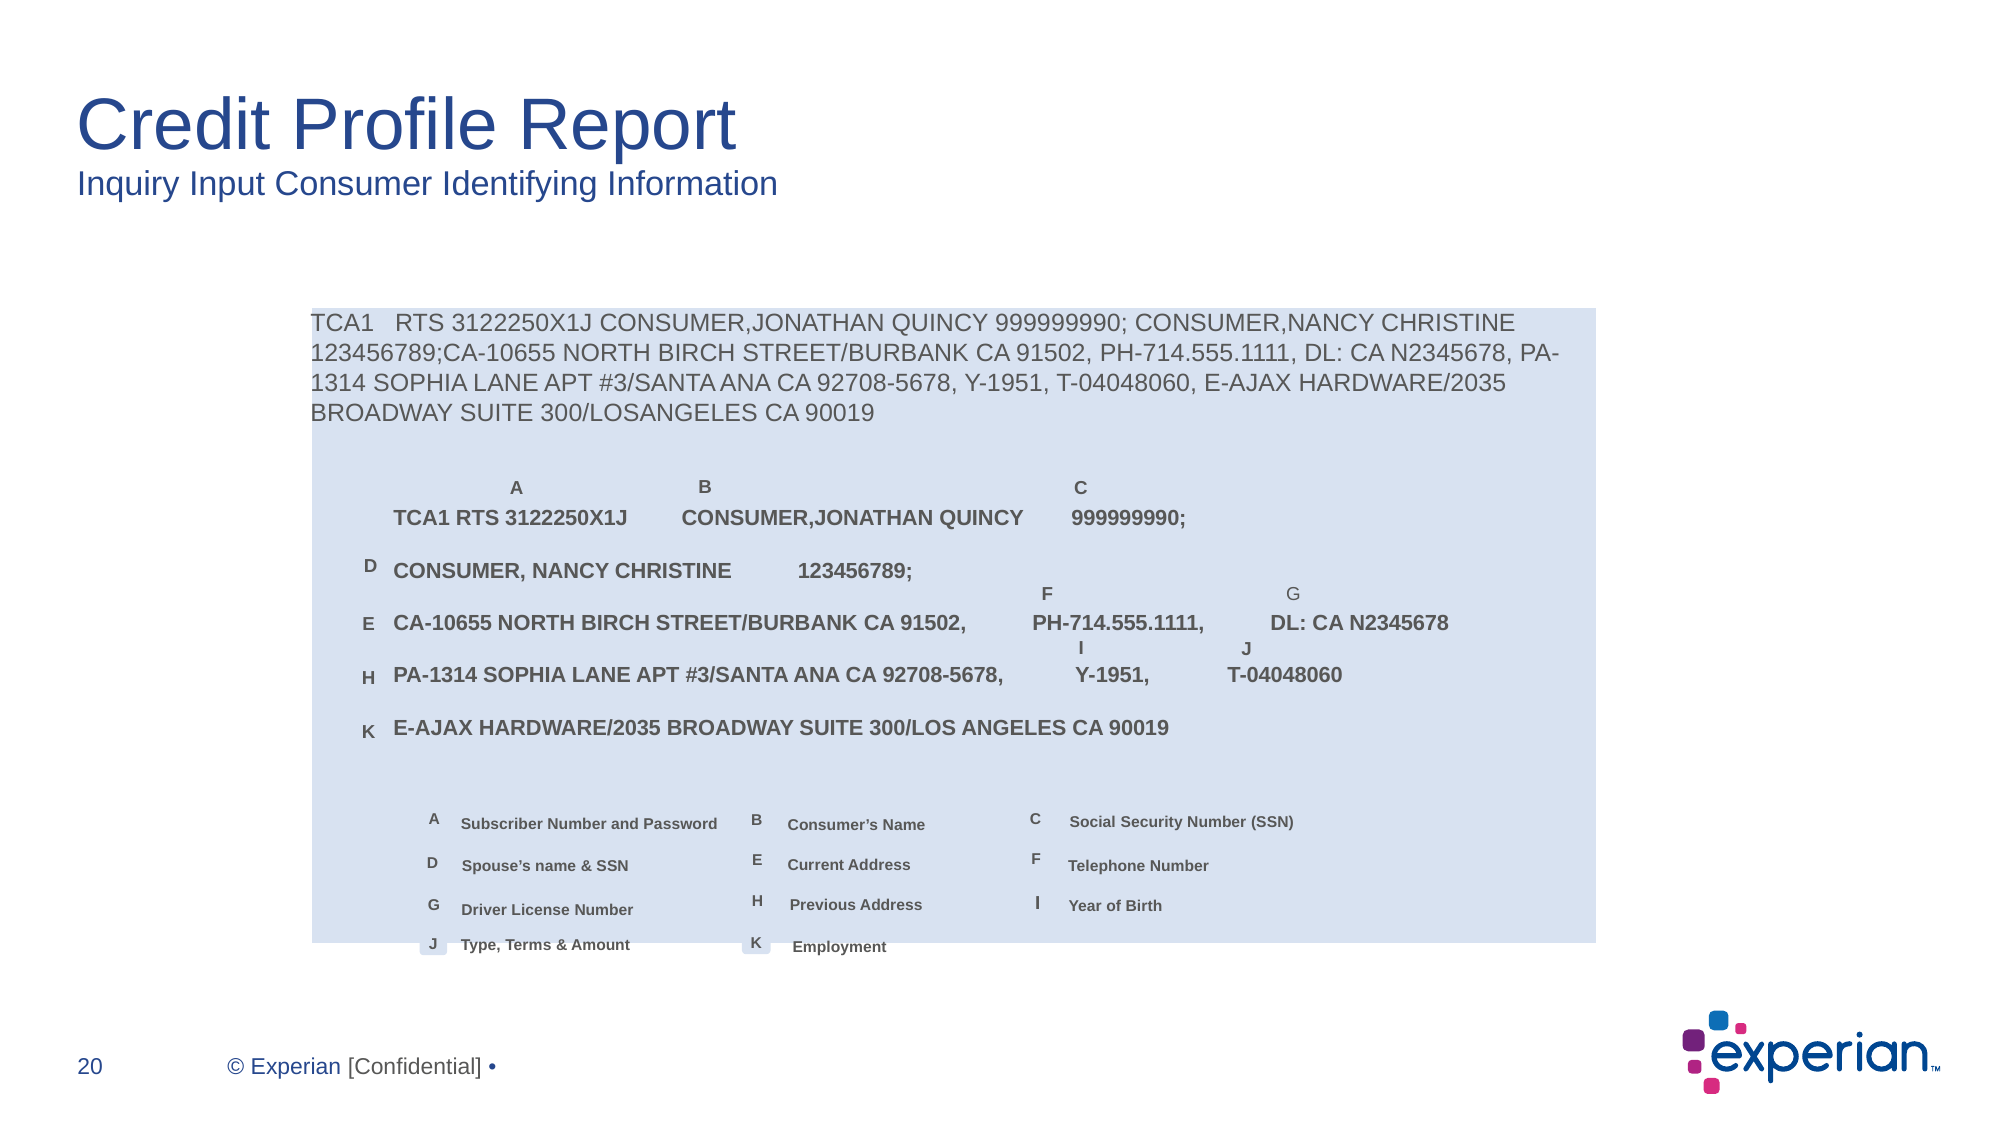

# Credit Profile Report Inquiry Input Consumer Identifying Information
TCA1   RTS 3122250X1J CONSUMER,JONATHAN QUINCY 999999990; CONSUMER,NANCY CHRISTINE 123456789;CA-10655 NORTH BIRCH STREET/BURBANK CA 91502, PH-714.555.1111, DL: CA N2345678, PA-1314 SOPHIA LANE APT #3/SANTA ANA CA 92708-5678, Y-1951, T-04048060, E-AJAX HARDWARE/2035 BROADWAY SUITE 300/LOSANGELES CA 90019
A
B
C
TCA1 RTS 3122250X1J         CONSUMER,JONATHAN QUINCY        999999990;

CONSUMER, NANCY CHRISTINE           123456789;

CA-10655 NORTH BIRCH STREET/BURBANK CA 91502,           PH-714.555.1111,           DL: CA N2345678

PA-1314 SOPHIA LANE APT #3/SANTA ANA CA 92708-5678,            Y-1951,             T-04048060

E-AJAX HARDWARE/2035 BROADWAY SUITE 300/LOS ANGELES CA 90019
D
F
G
E
I
J
H
K
  Social Security Number (SSN)
C
A
Subscriber Number and Password
B
     Consumer’s Name
F
E
 Current Address
  Spouse’s name & SSN
  Telephone Number
D
Previous Address
   Year of Birth
H
I
Driver License Number
G
   Type, Terms & Amount
K
     Employment
J
Private and confidential